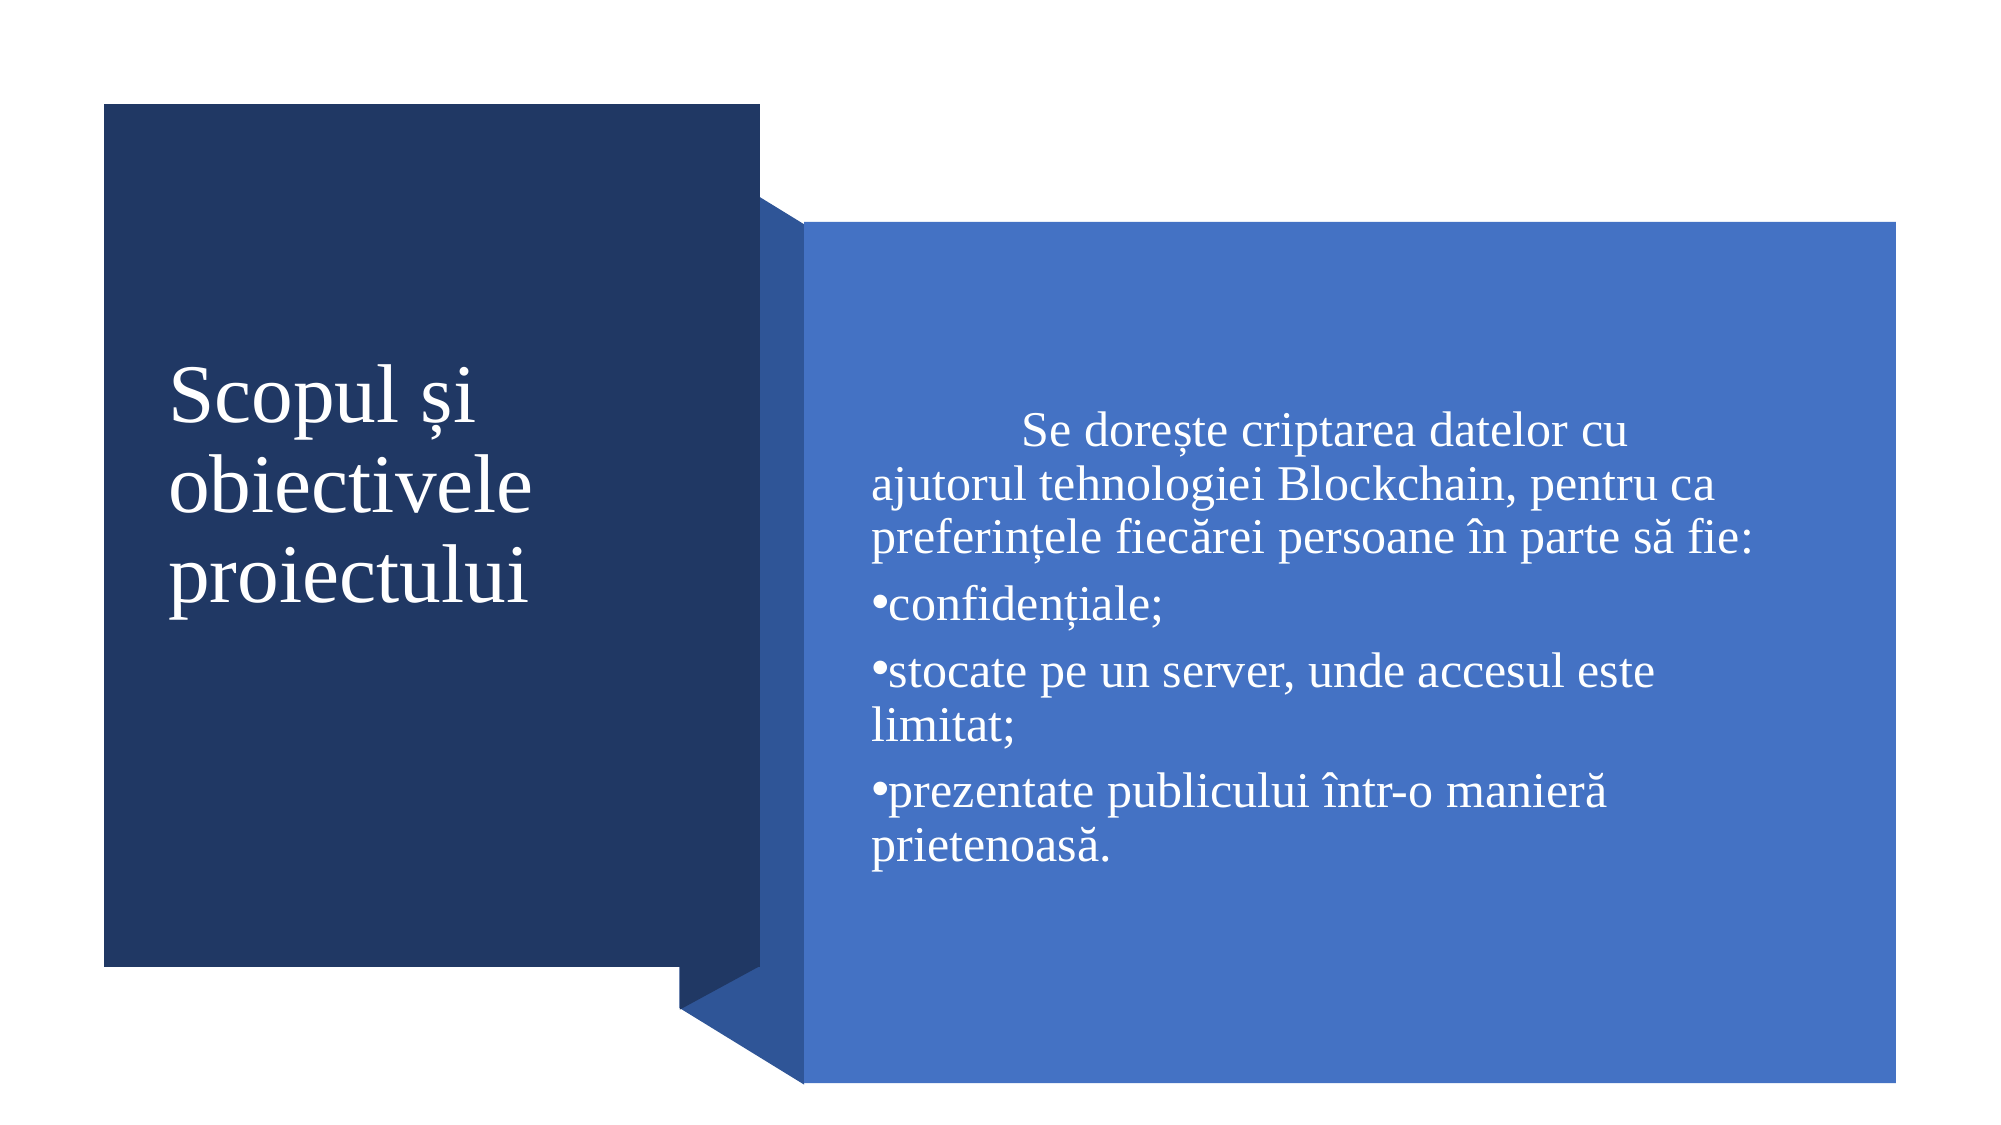

# Scopul și obiectivele proiectului

	Se dorește criptarea datelor cu ajutorul tehnologiei Blockchain, pentru ca preferințele fiecărei persoane în parte să fie:
confidențiale;
stocate pe un server, unde accesul este limitat;
prezentate publicului într-o manieră prietenoasă.